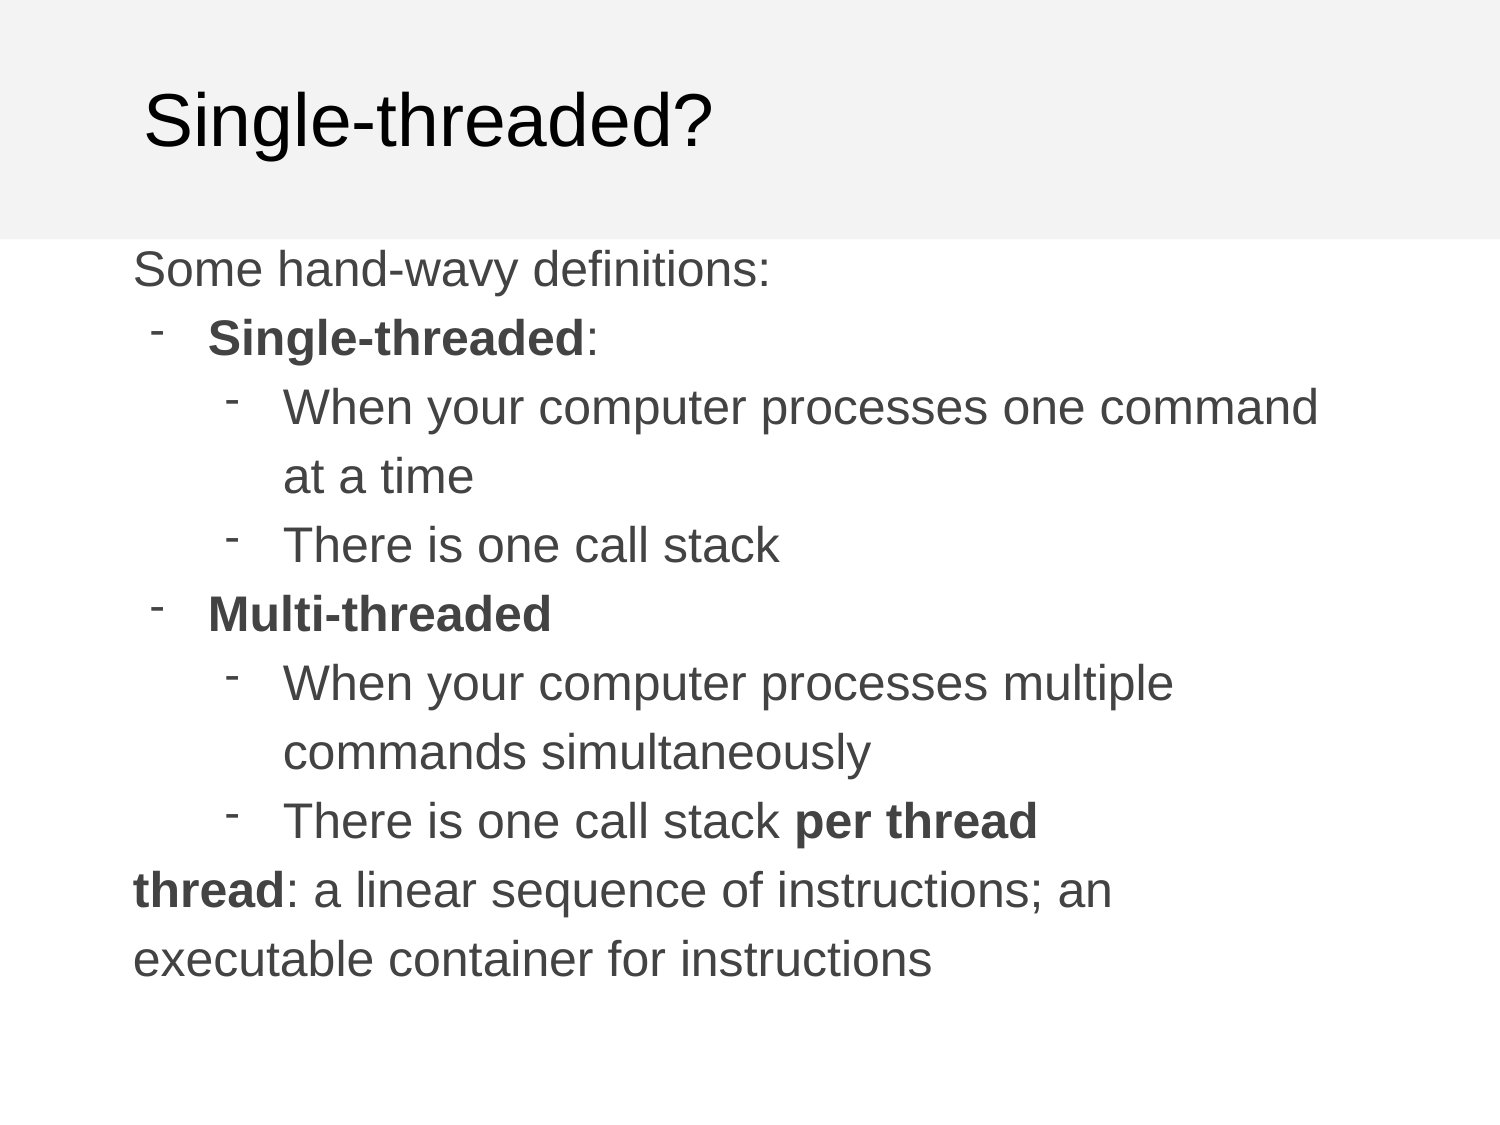

Single-threaded?
Some hand-wavy definitions:
Single-threaded:
When your computer processes one command at a time
There is one call stack
Multi-threaded
When your computer processes multiple commands simultaneously
There is one call stack per thread
thread: a linear sequence of instructions; an executable container for instructions